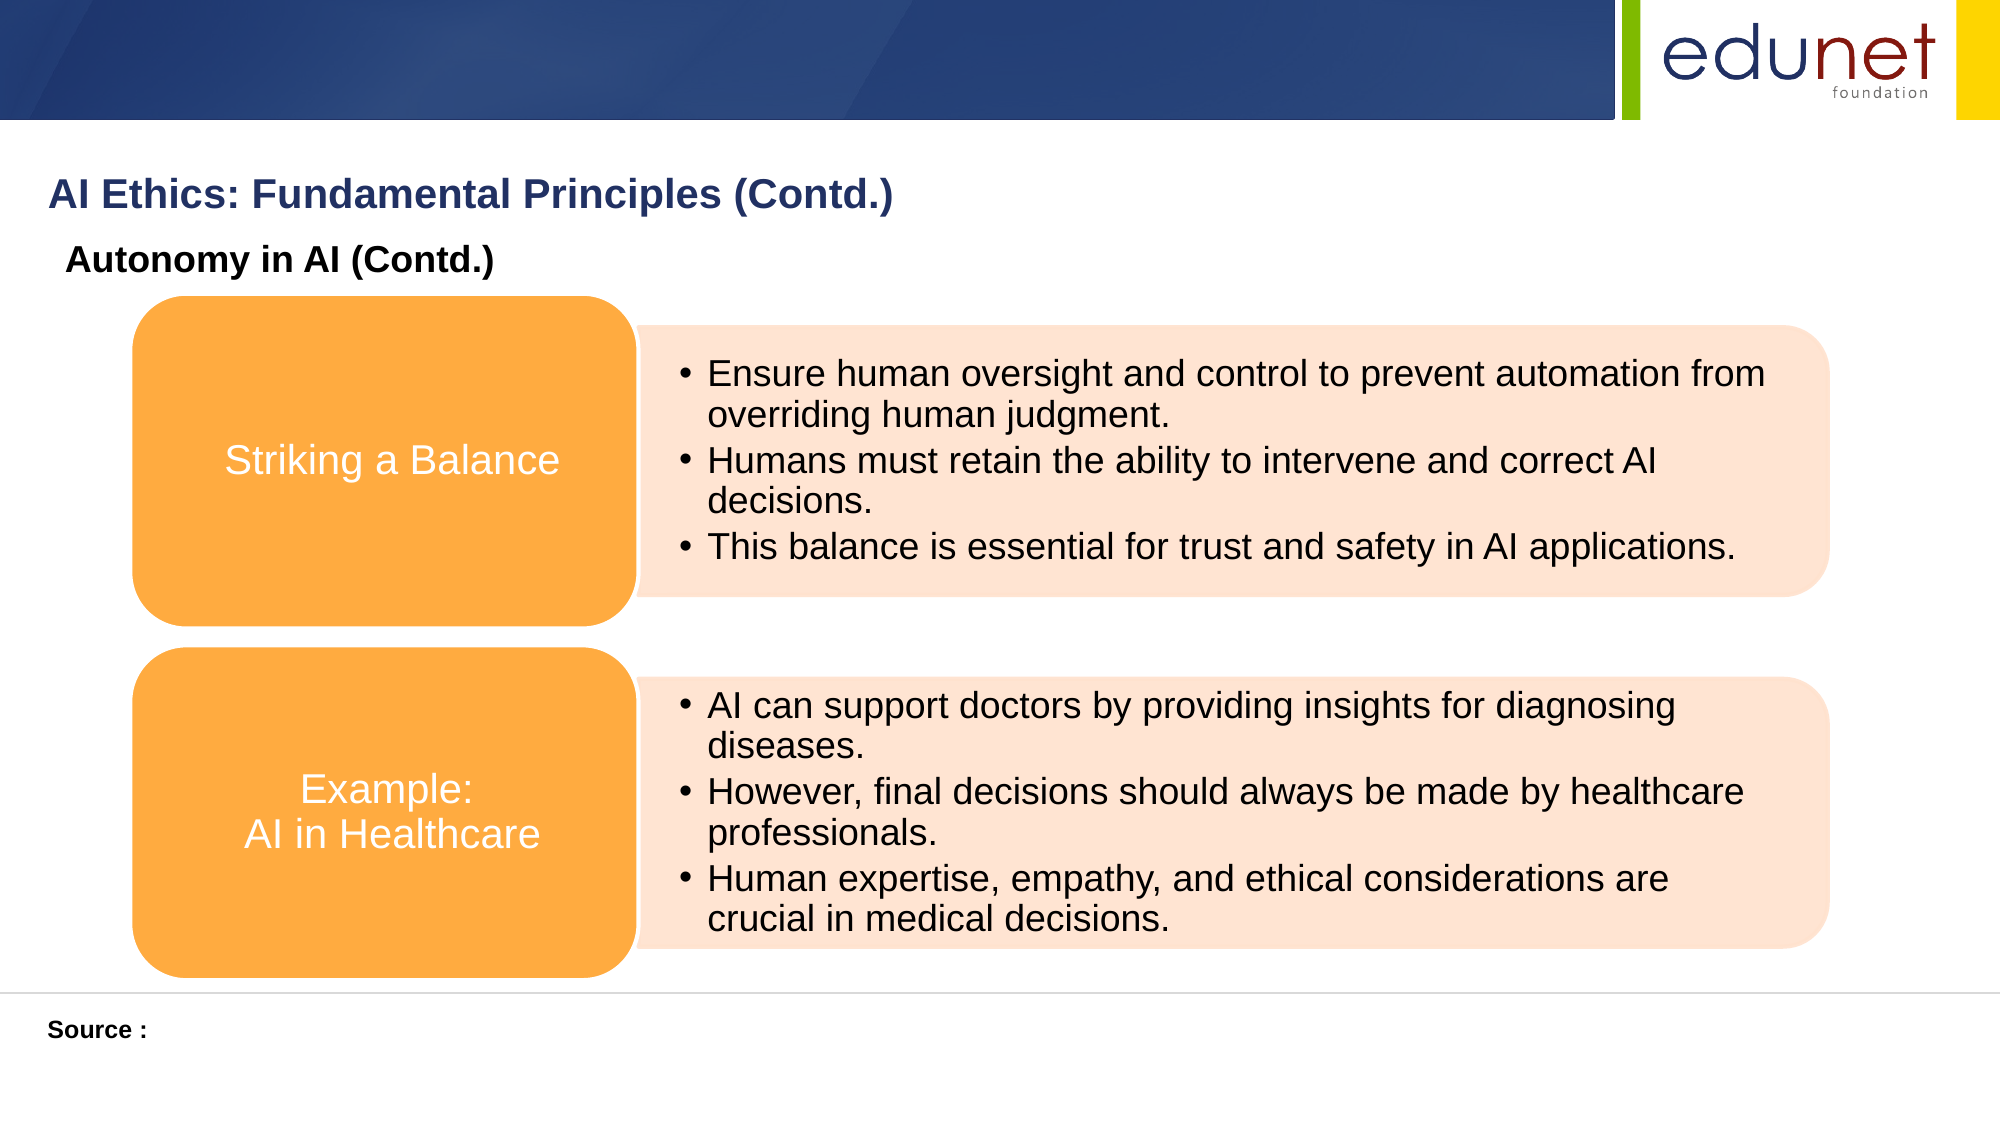

AI Ethics: Fundamental Principles (Contd.)
Autonomy in AI (Contd.)
Ensure human oversight and control to prevent automation from overriding human judgment.
Humans must retain the ability to intervene and correct AI decisions.
This balance is essential for trust and safety in AI applications.
Striking a Balance
AI can support doctors by providing insights for diagnosing diseases.
However, final decisions should always be made by healthcare professionals.
Human expertise, empathy, and ethical considerations are crucial in medical decisions.
Example:
AI in Healthcare
Source :